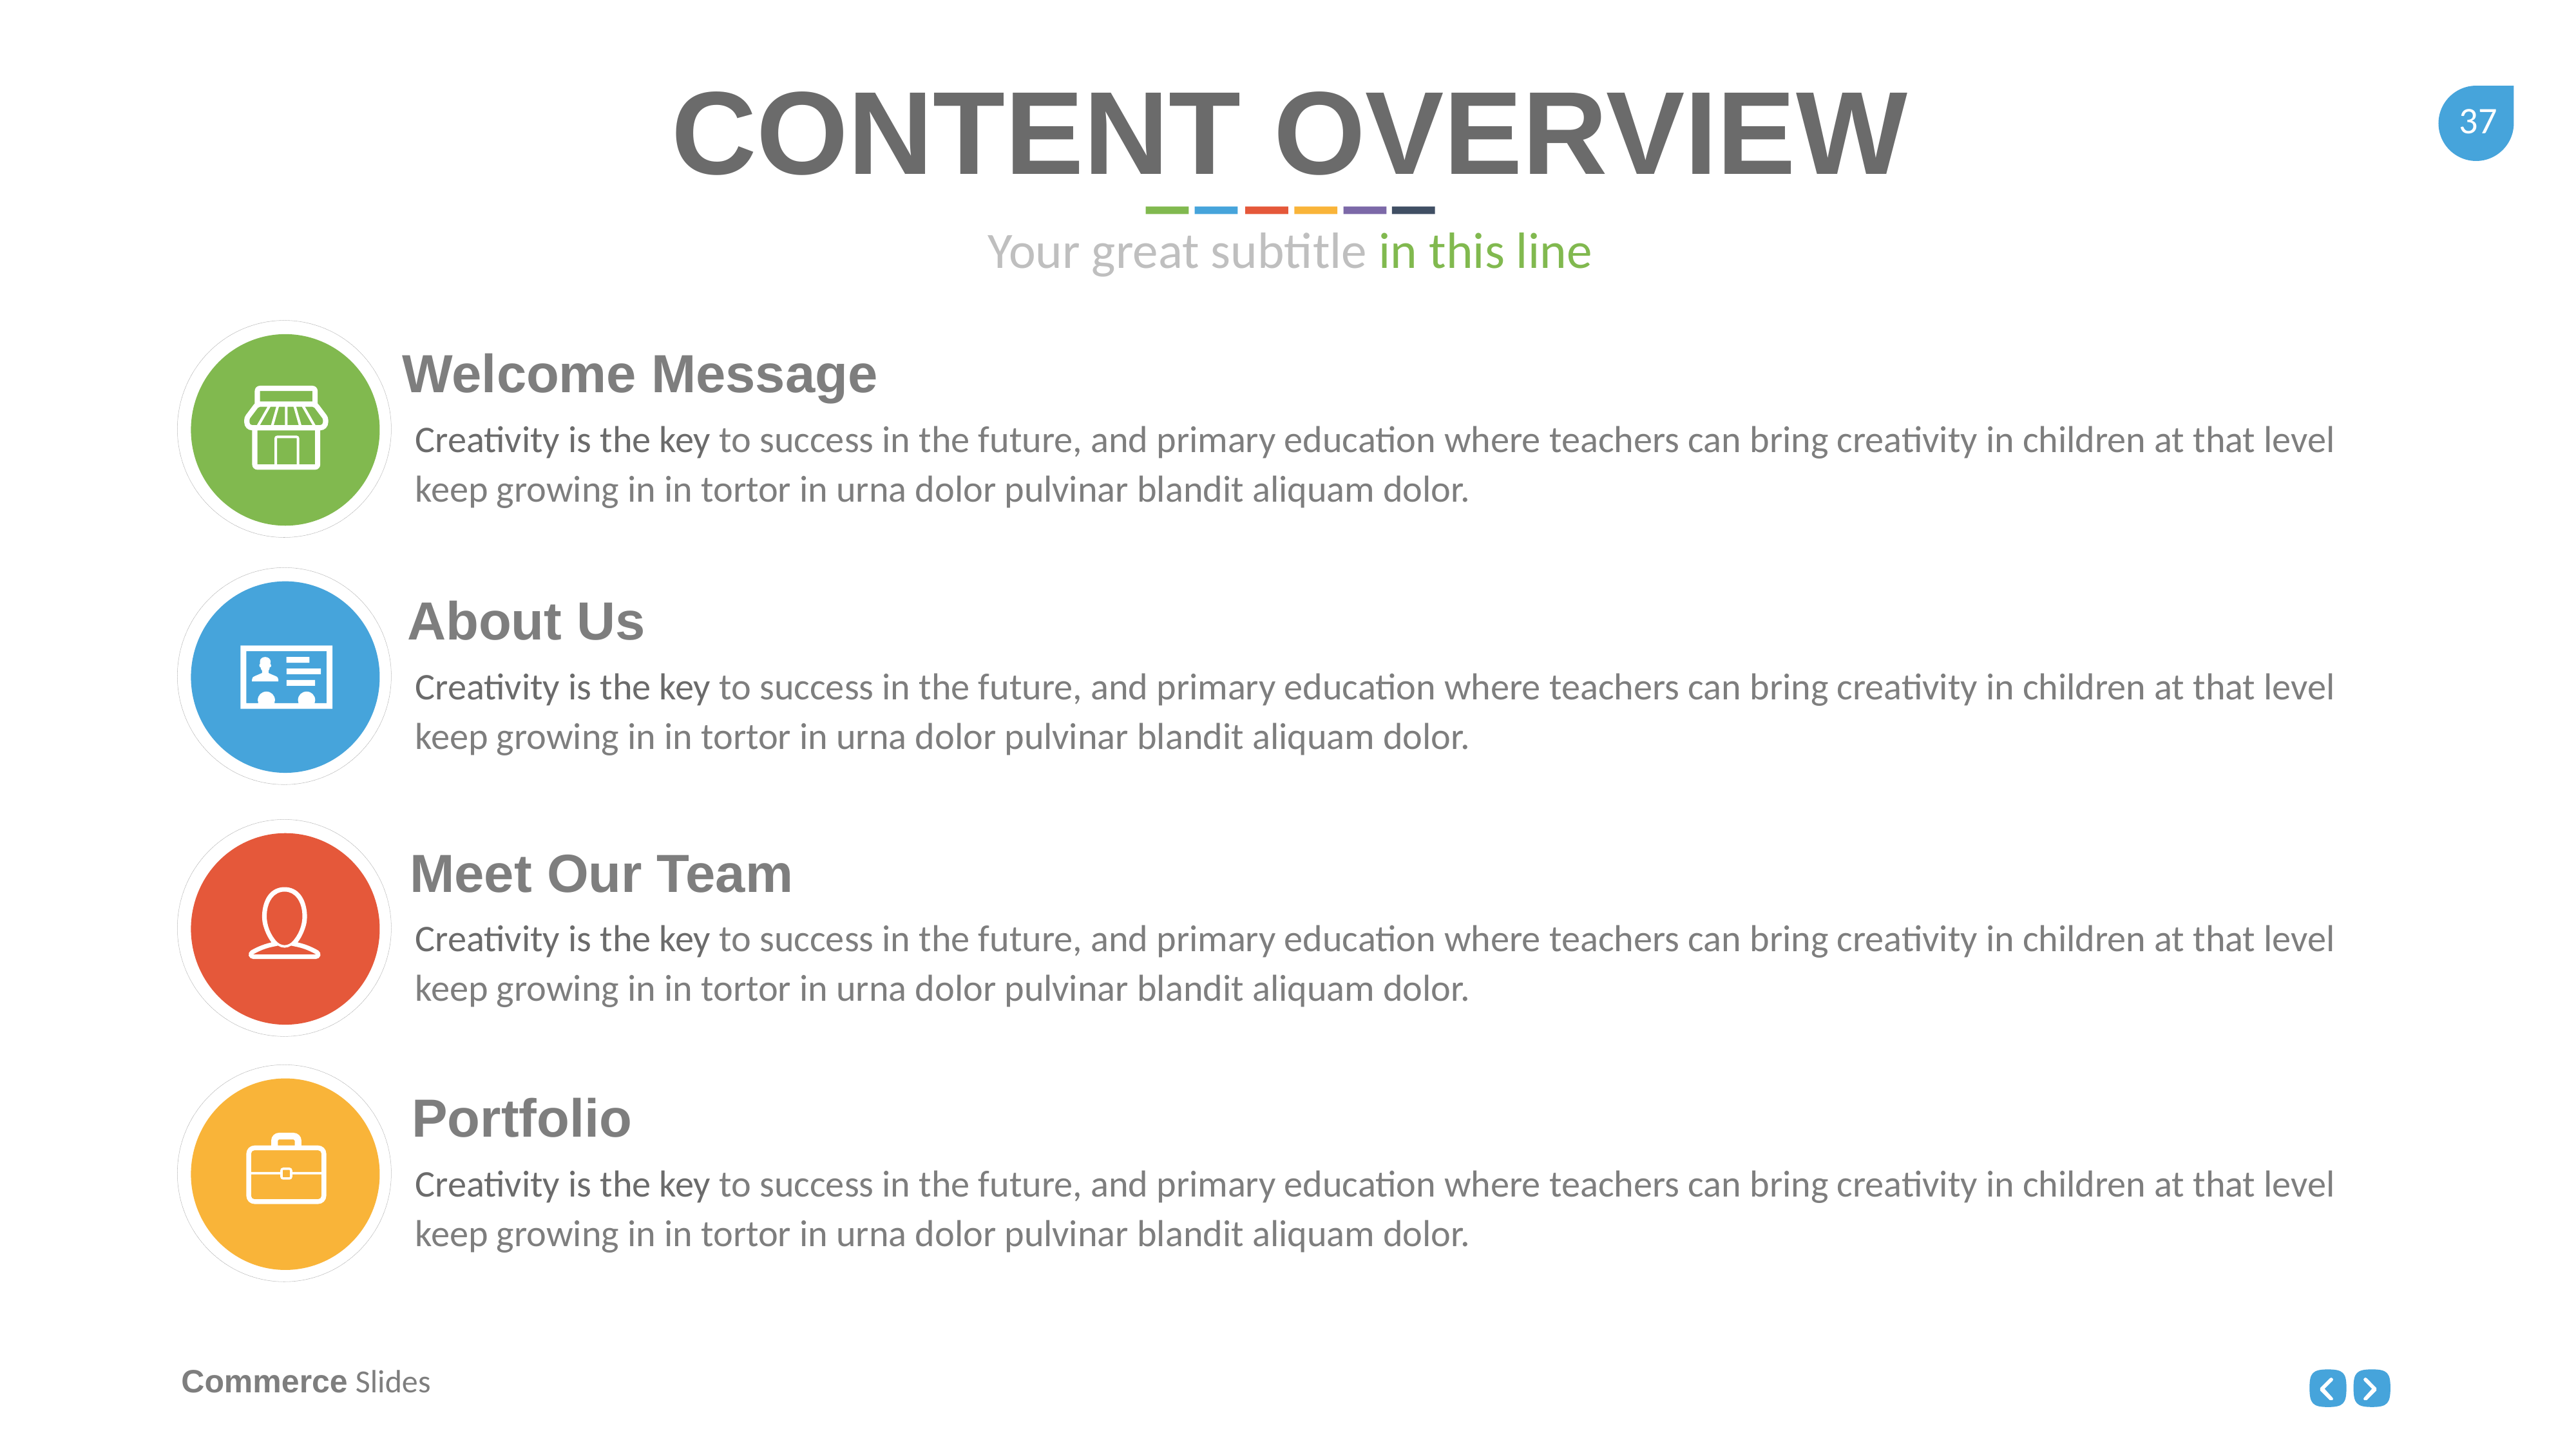

CONTENT OVERVIEW

Your great subtitle in this line

Welcome Message
Creativity is the key to success in the future, and primary education where teachers can bring creativity in children at that level keep growing in in tortor in urna dolor pulvinar blandit aliquam dolor.

About Us
Creativity is the key to success in the future, and primary education where teachers can bring creativity in children at that level keep growing in in tortor in urna dolor pulvinar blandit aliquam dolor.

Meet Our Team
Creativity is the key to success in the future, and primary education where teachers can bring creativity in children at that level keep growing in in tortor in urna dolor pulvinar blandit aliquam dolor.

Portfolio
Creativity is the key to success in the future, and primary education where teachers can bring creativity in children at that level keep growing in in tortor in urna dolor pulvinar blandit aliquam dolor.